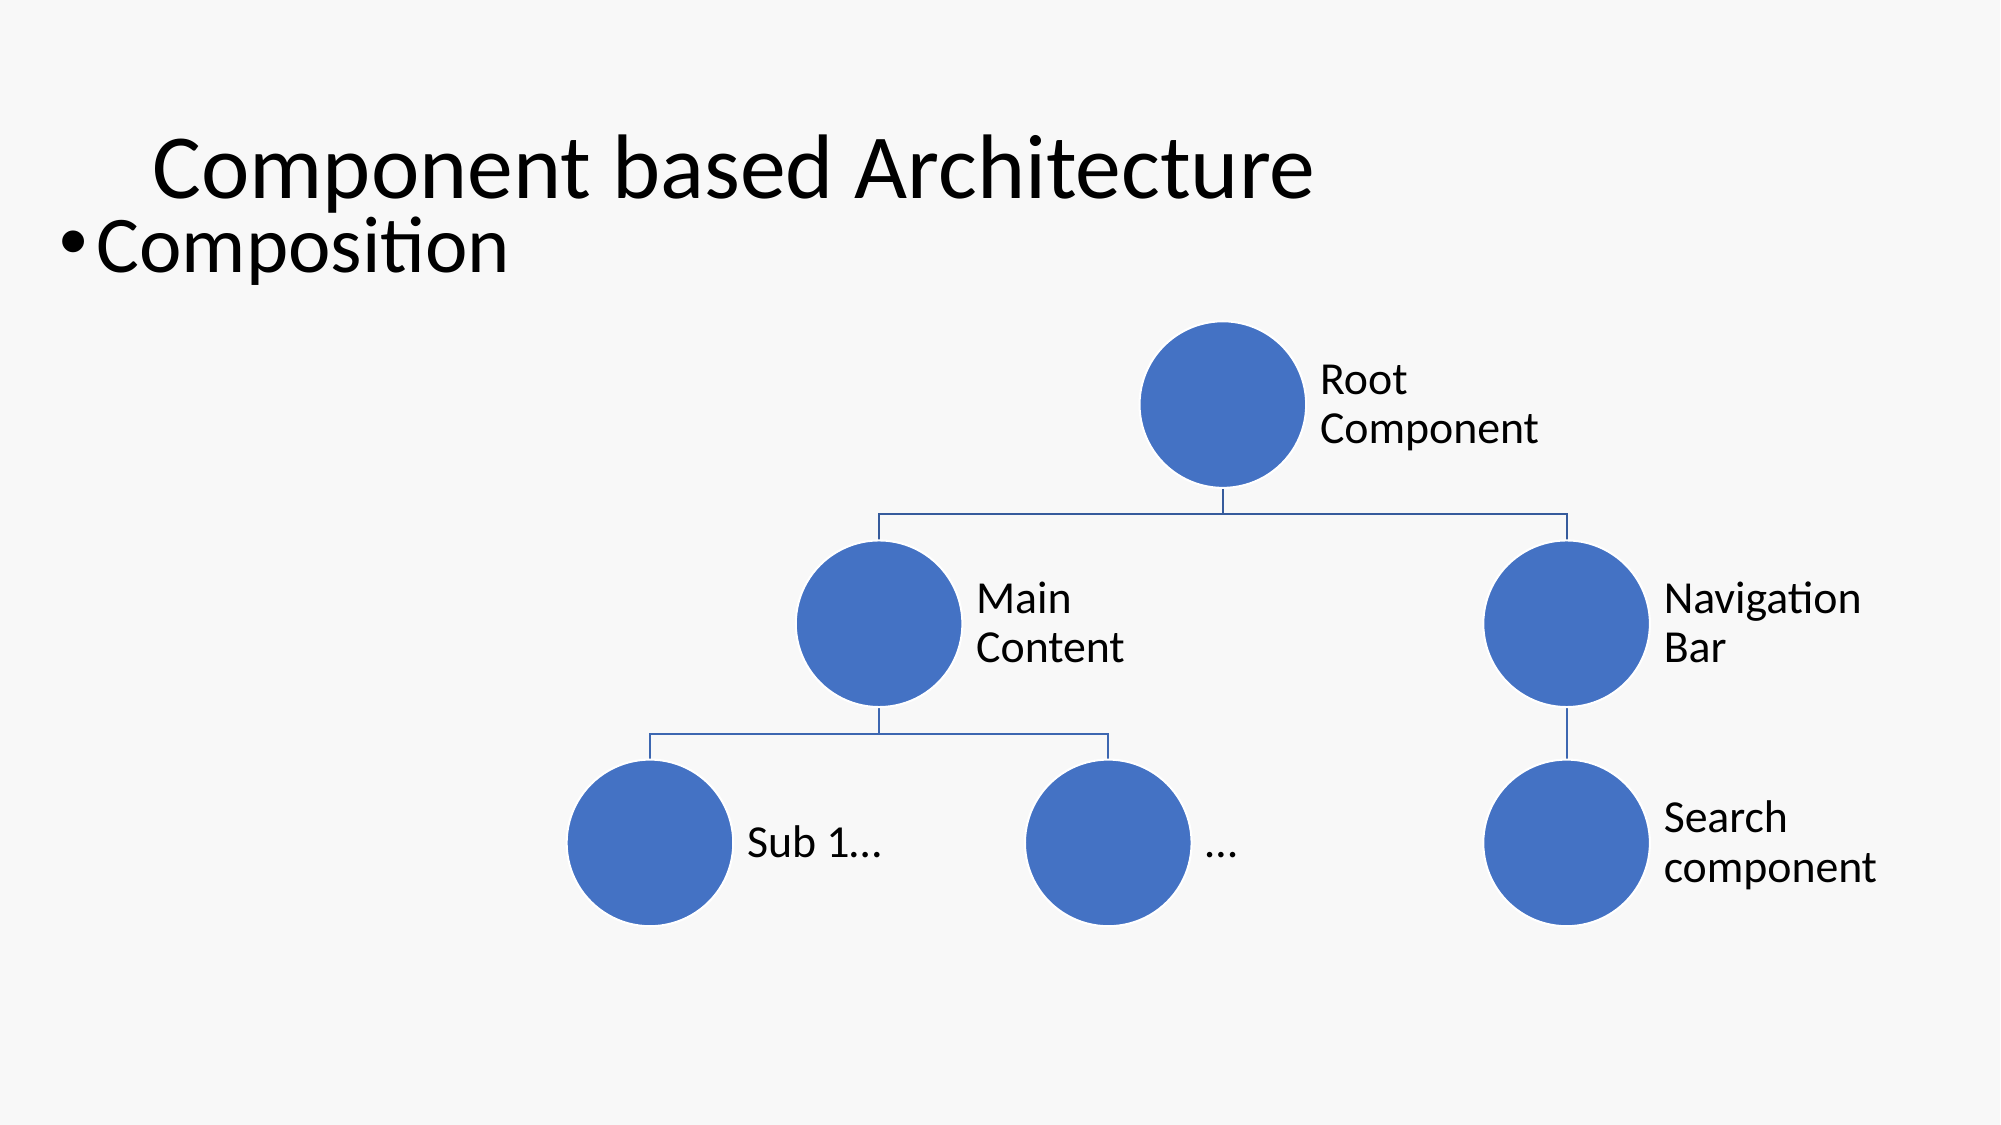

# Component based Architecture
Root Component
Main Content
Sub 1…
…
Navigation Bar
Search component
Composition